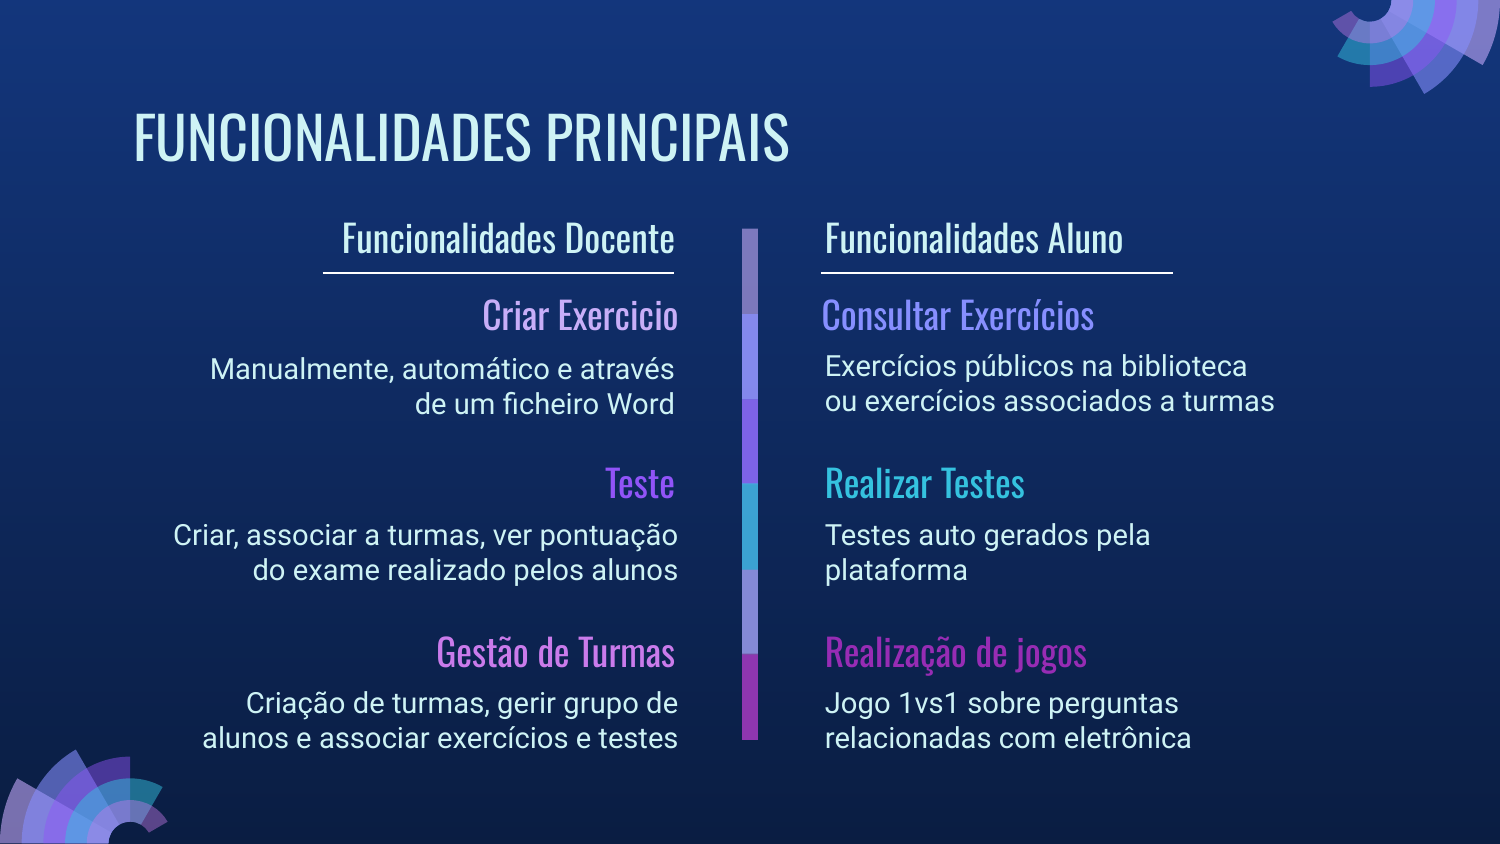

# FUNCIONALIDADES PRINCIPAIS
Funcionalidades Docente
Funcionalidades Aluno
Criar Exercicio
Consultar Exercícios
Exercícios públicos na biblioteca ou exercícios associados a turmas
Manualmente, automático e através de um ficheiro Word
Teste
Realizar Testes
Criar, associar a turmas, ver pontuação do exame realizado pelos alunos
Testes auto gerados pela plataforma
Realização de jogos
Gestão de Turmas
Criação de turmas, gerir grupo de alunos e associar exercícios e testes
Jogo 1vs1 sobre perguntas relacionadas com eletrônica